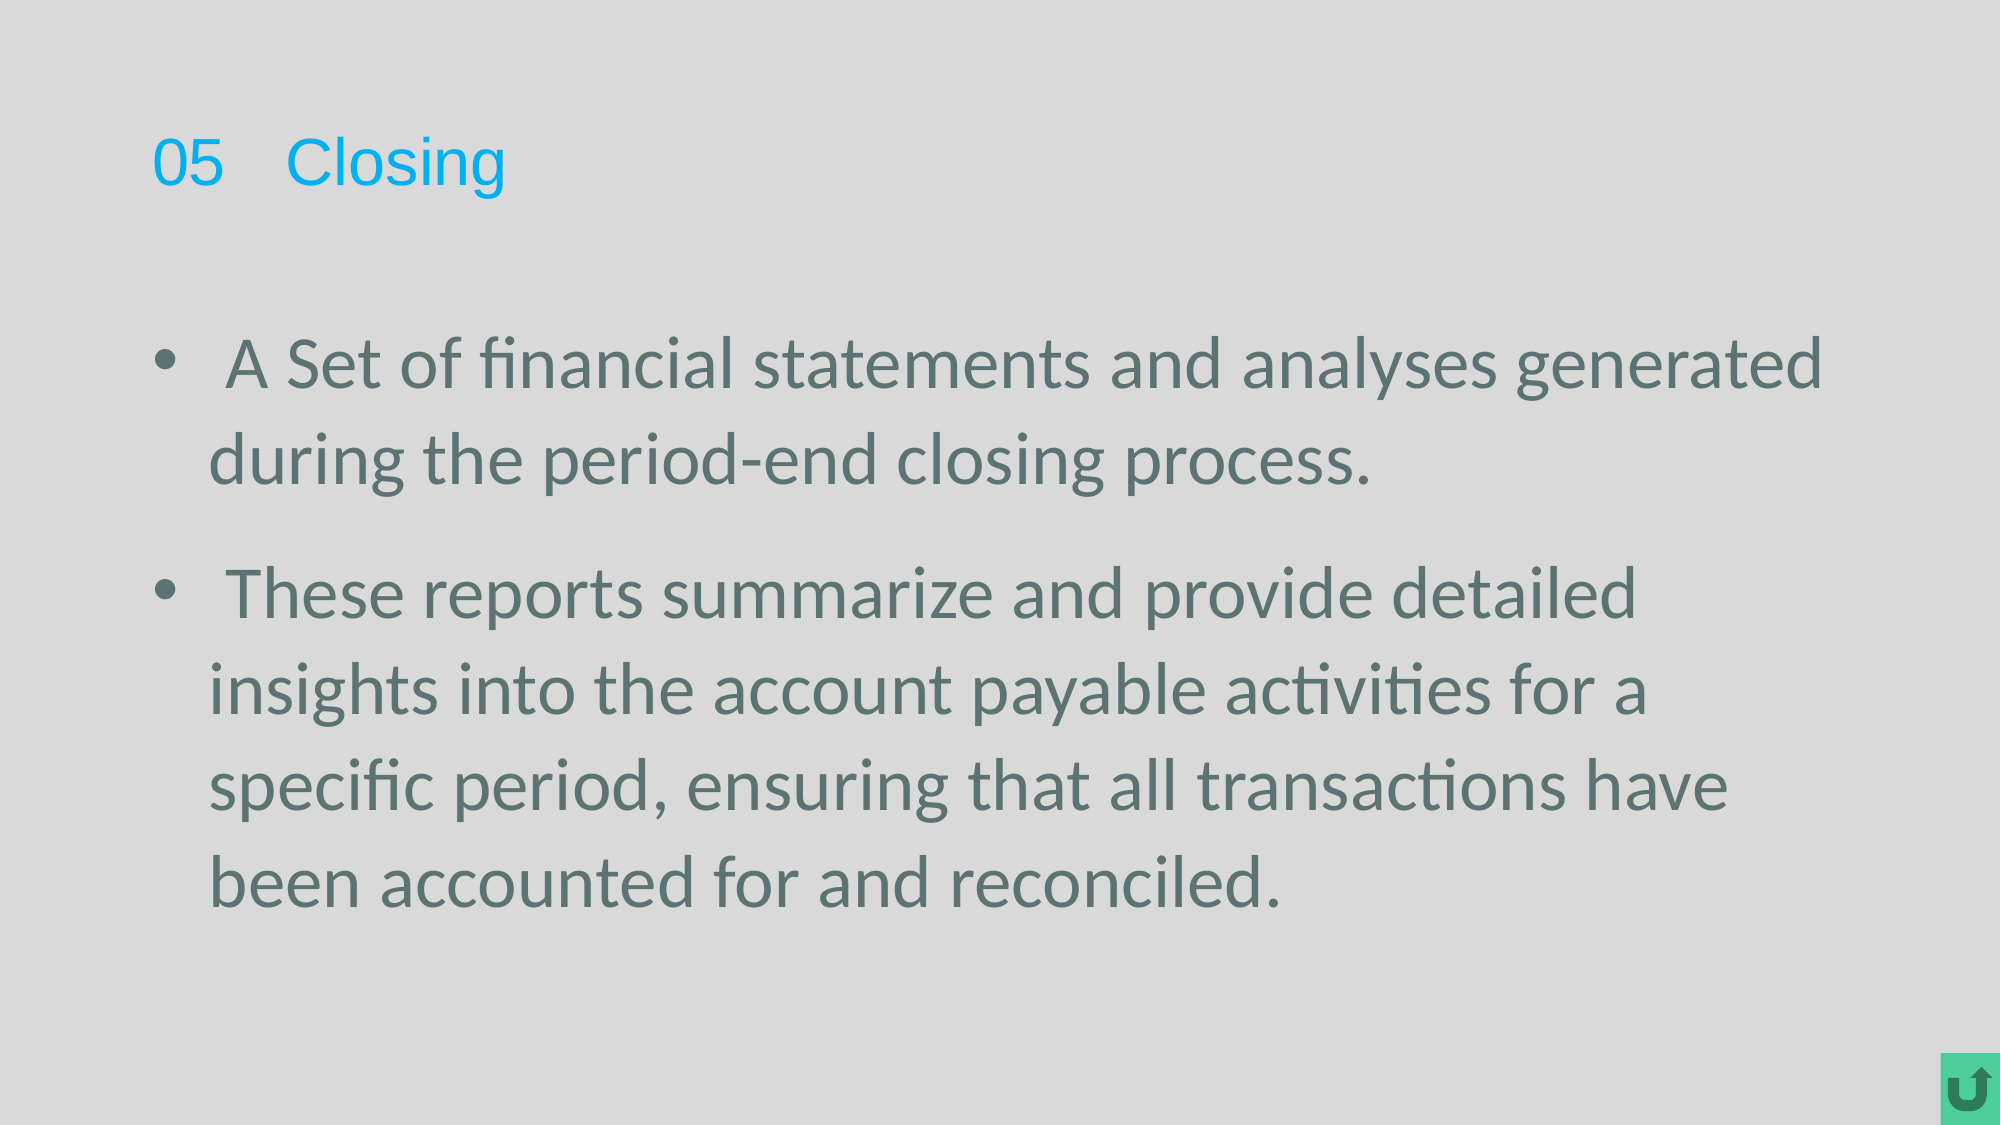

05
Closing
 A Set of financial statements and analyses generated during the period-end closing process.
 These reports summarize and provide detailed insights into the account payable activities for a specific period, ensuring that all transactions have been accounted for and reconciled.